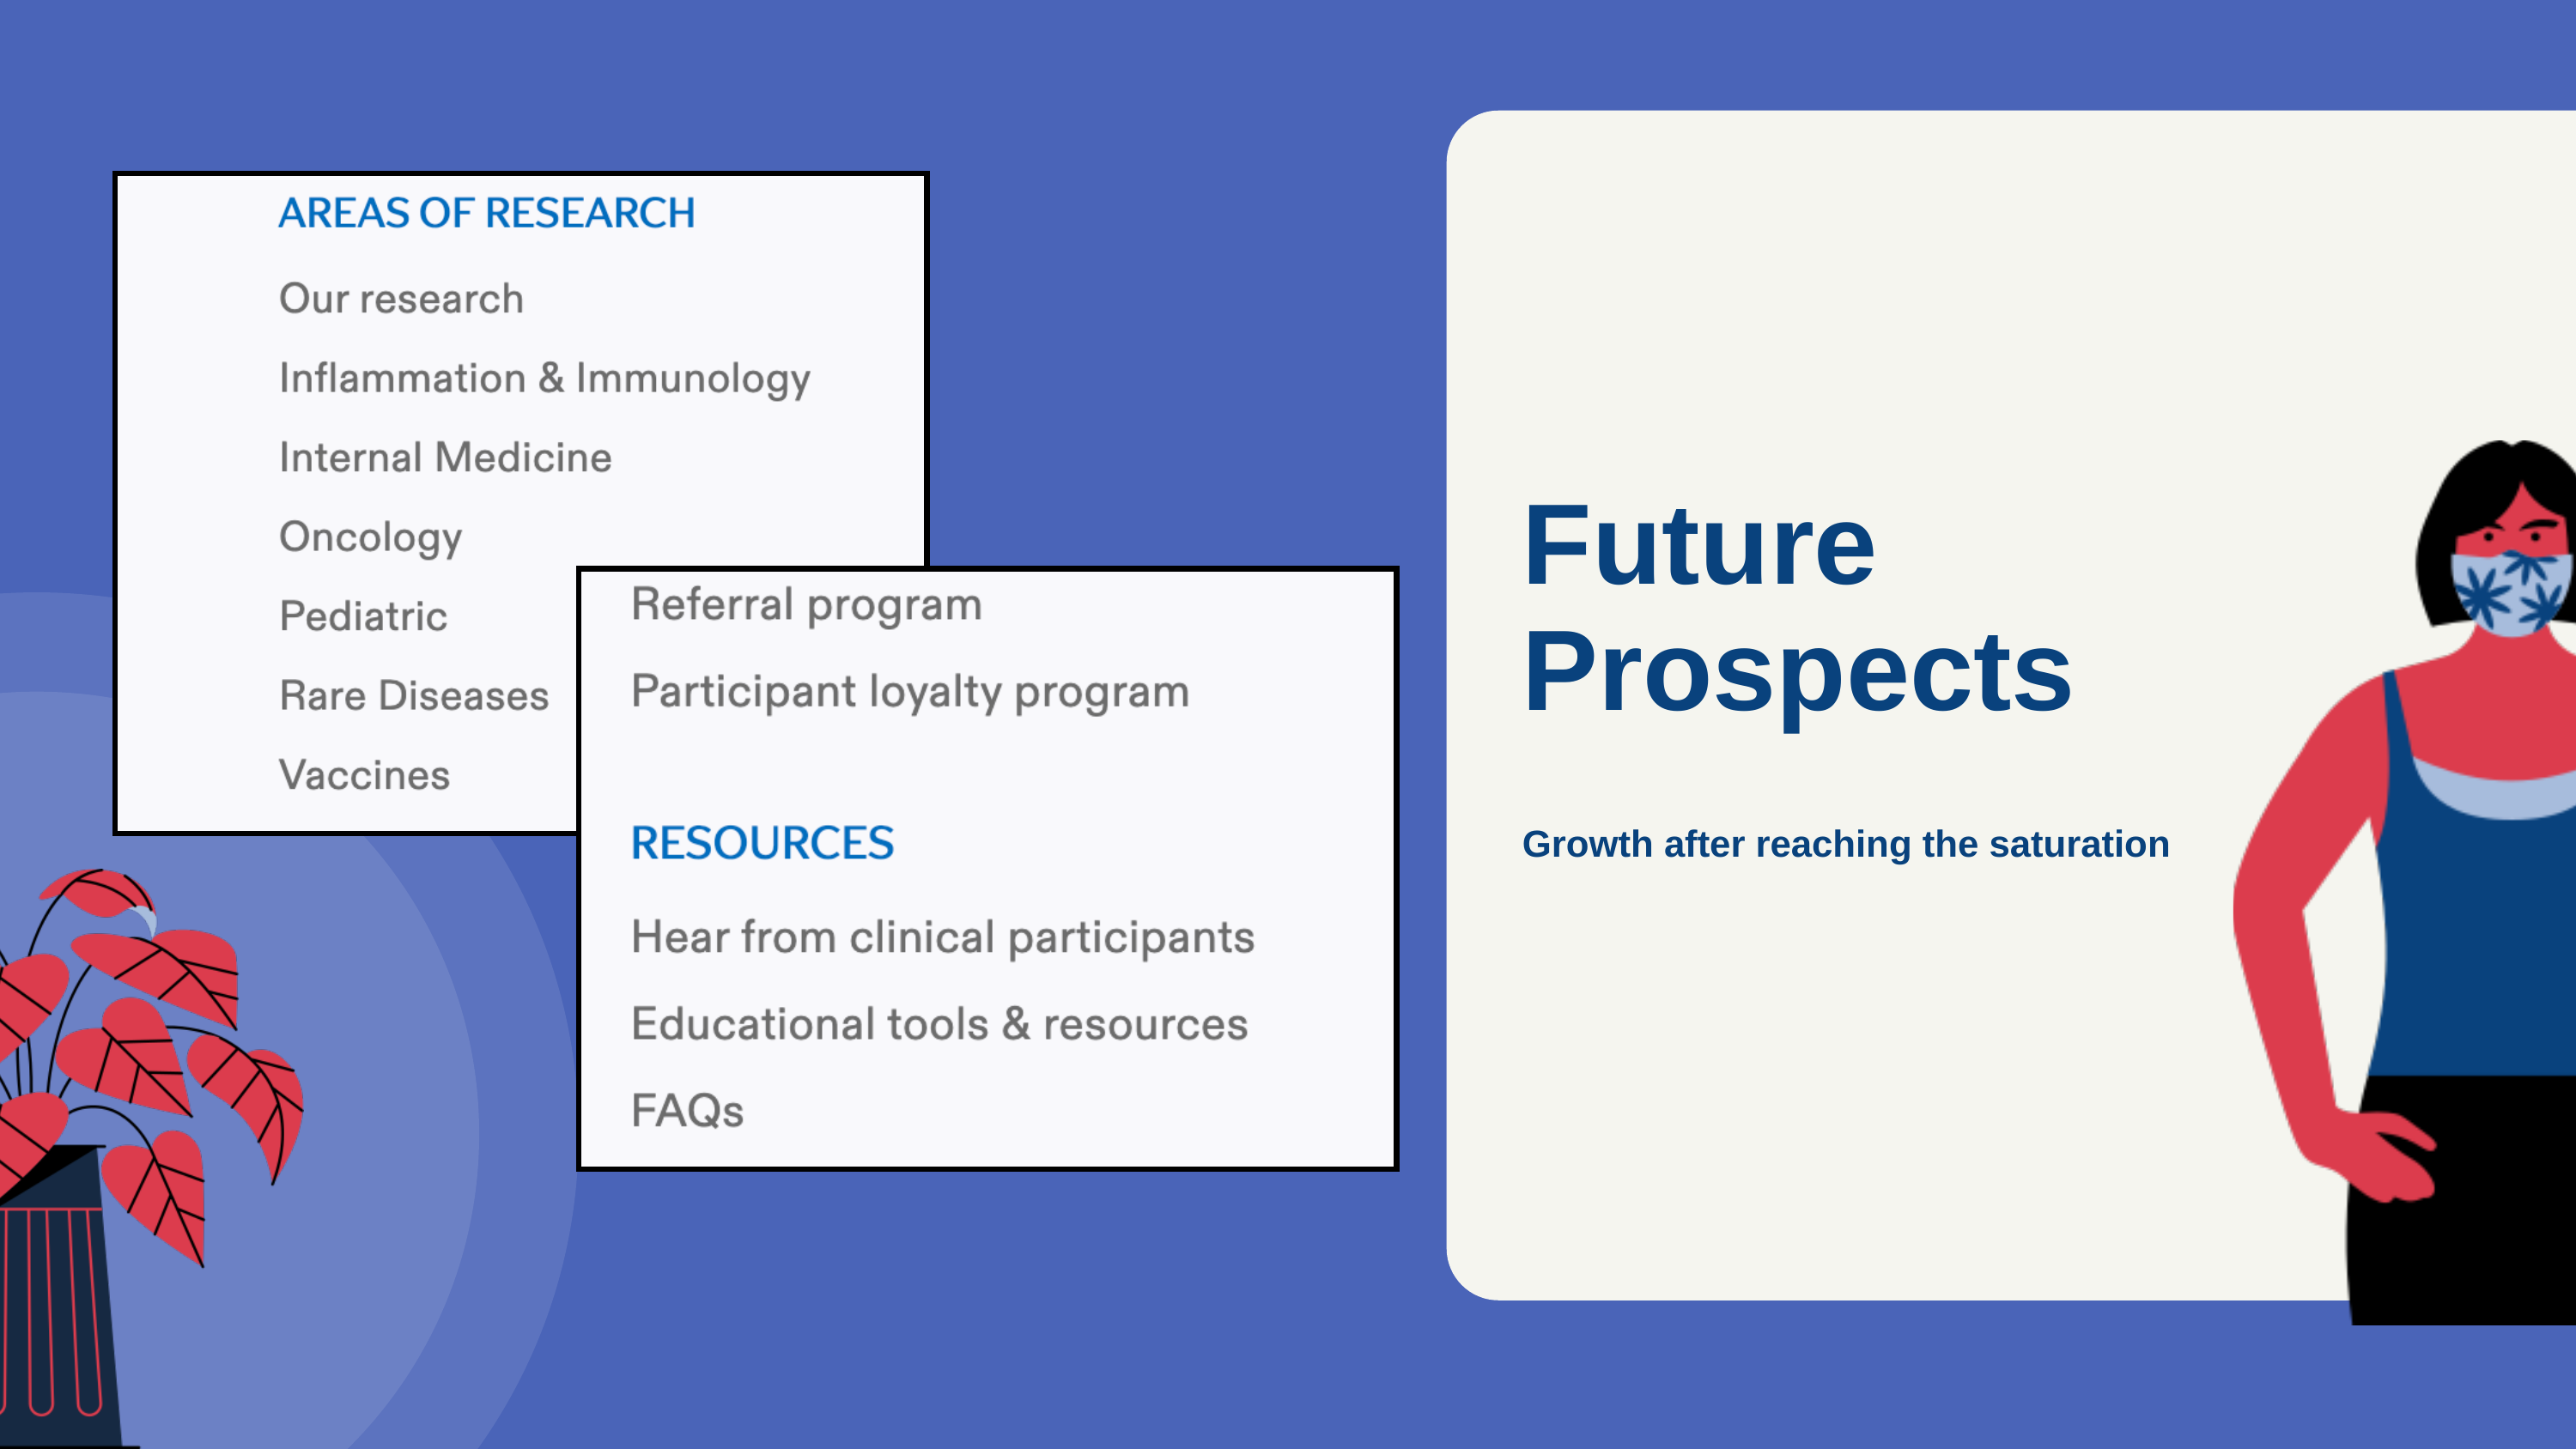

Future Prospects
Growth after reaching the saturation